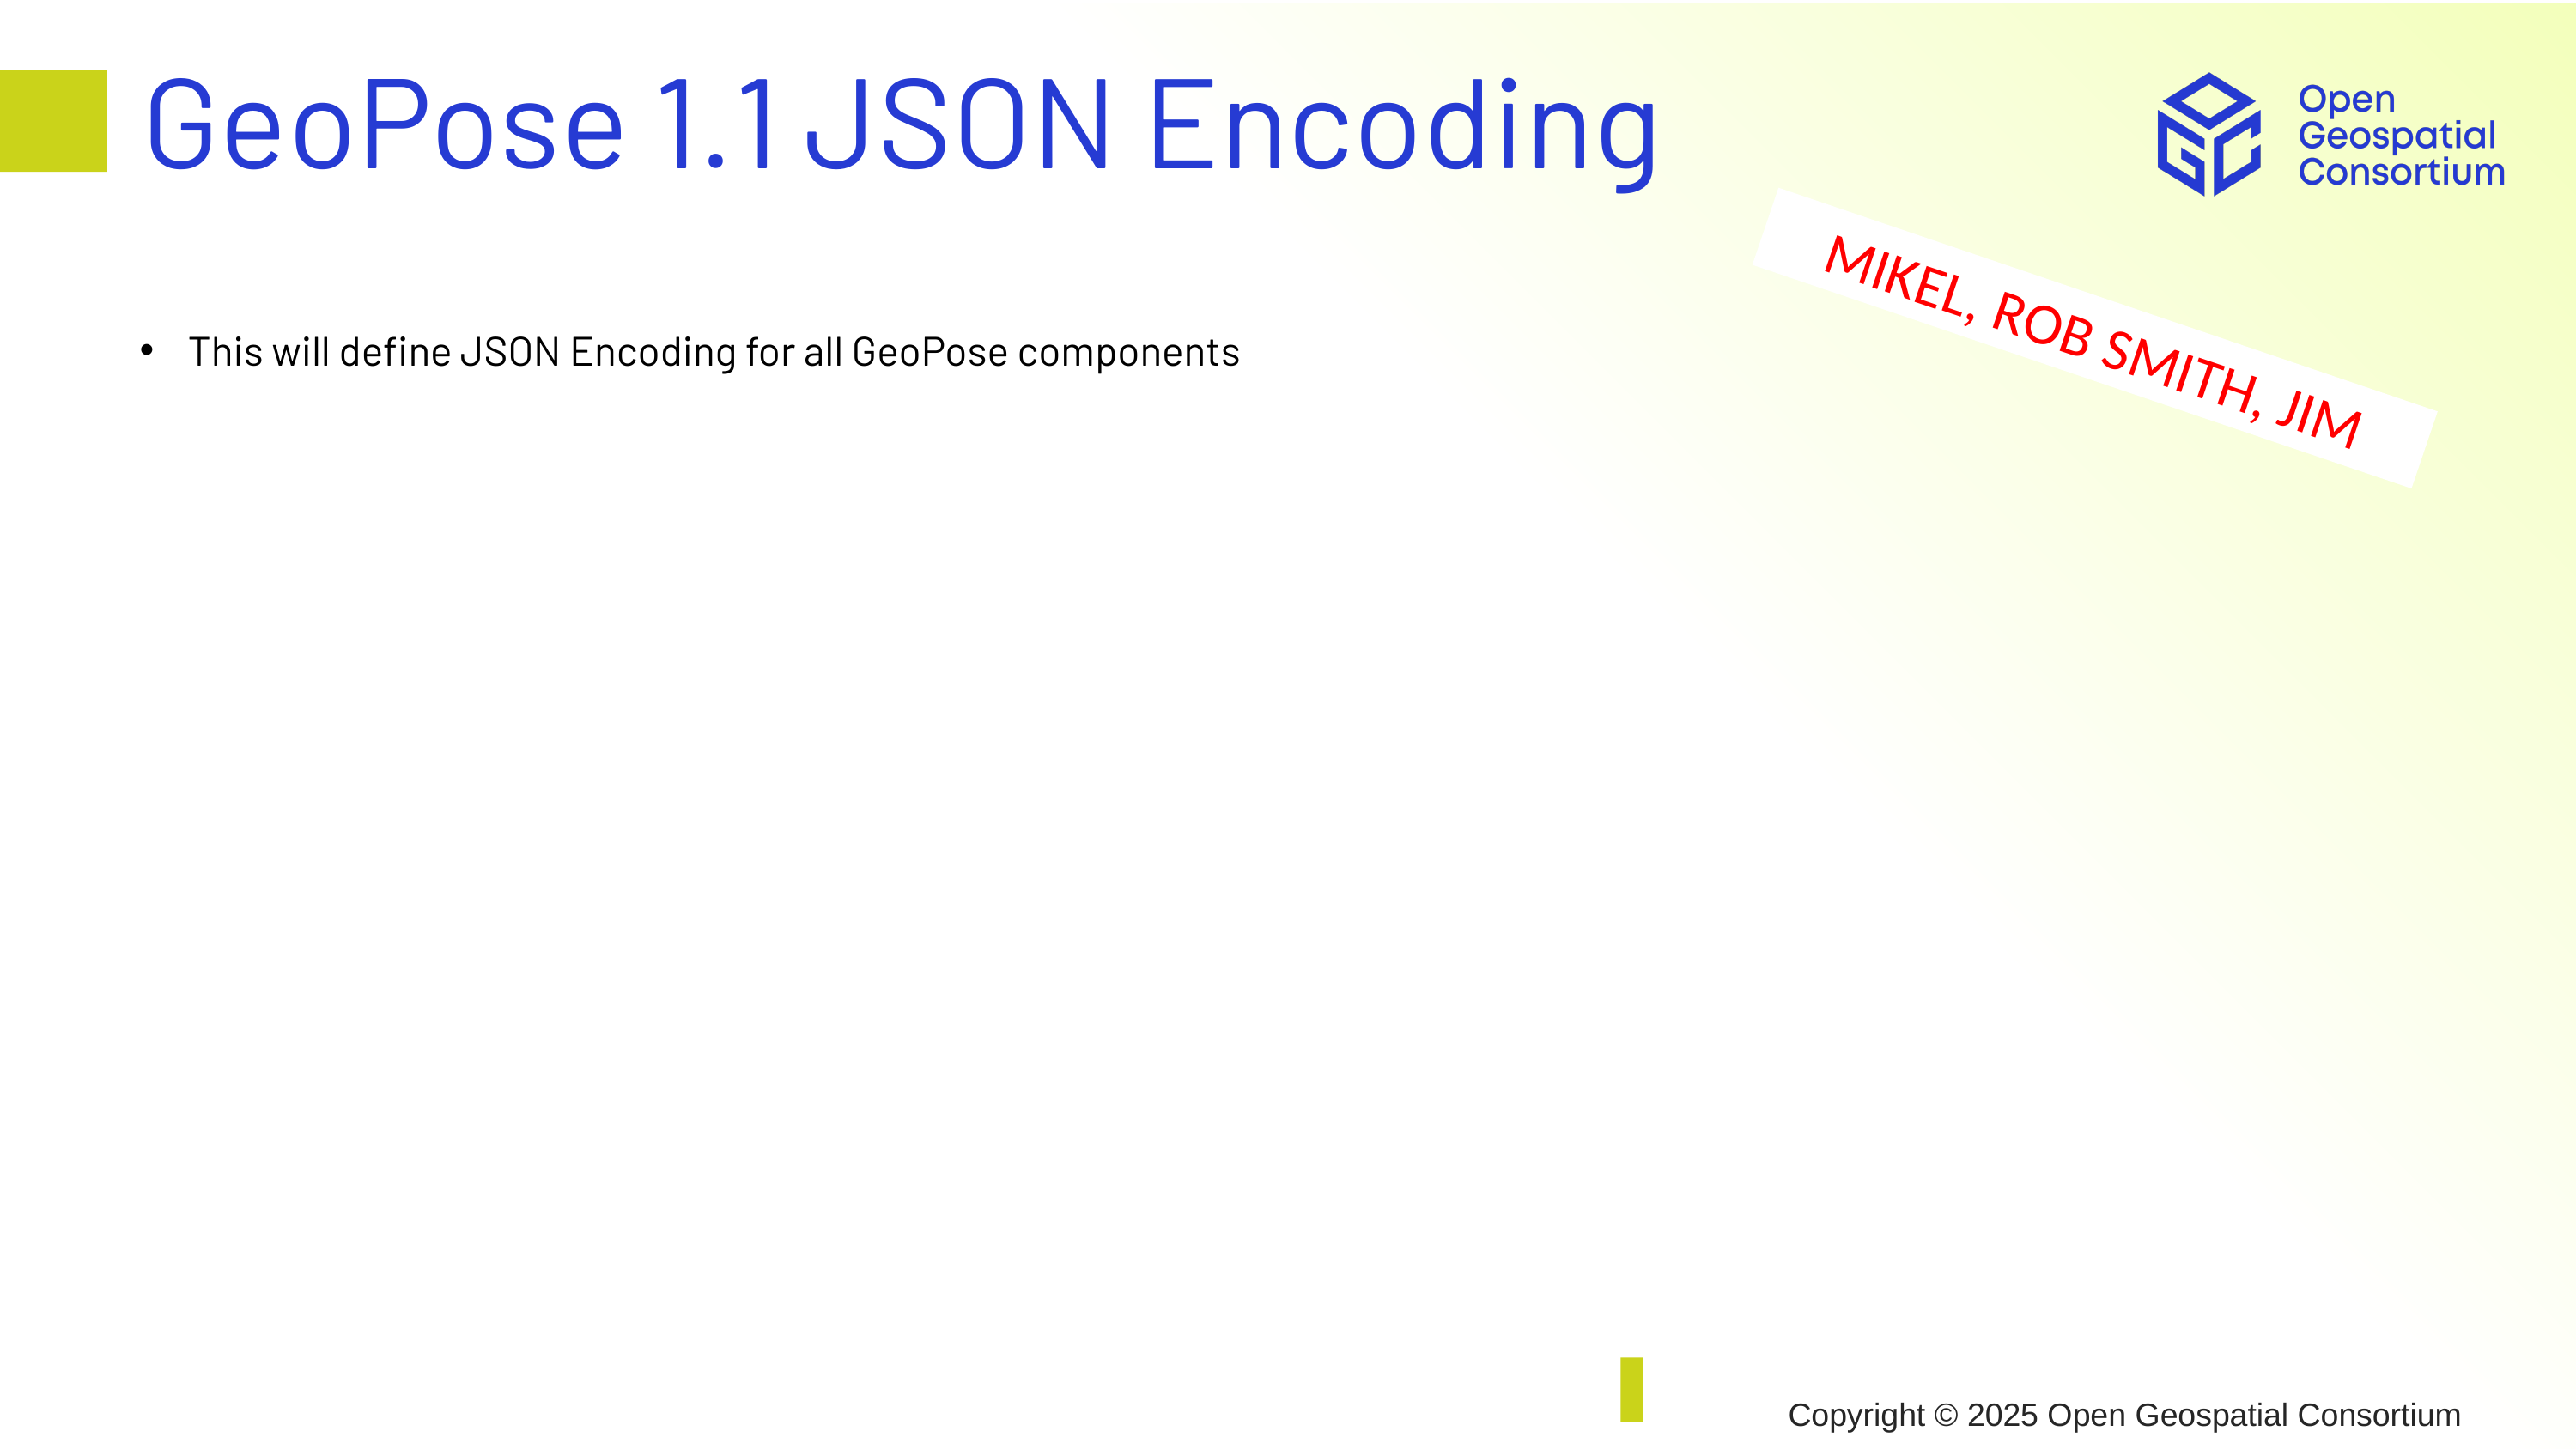

# GeoPose 1.1 JSON Encoding
MIKEL, ROB SMITH, JIM
This will define JSON Encoding for all GeoPose components

Copyright © 2025 Open Geospatial Consortium